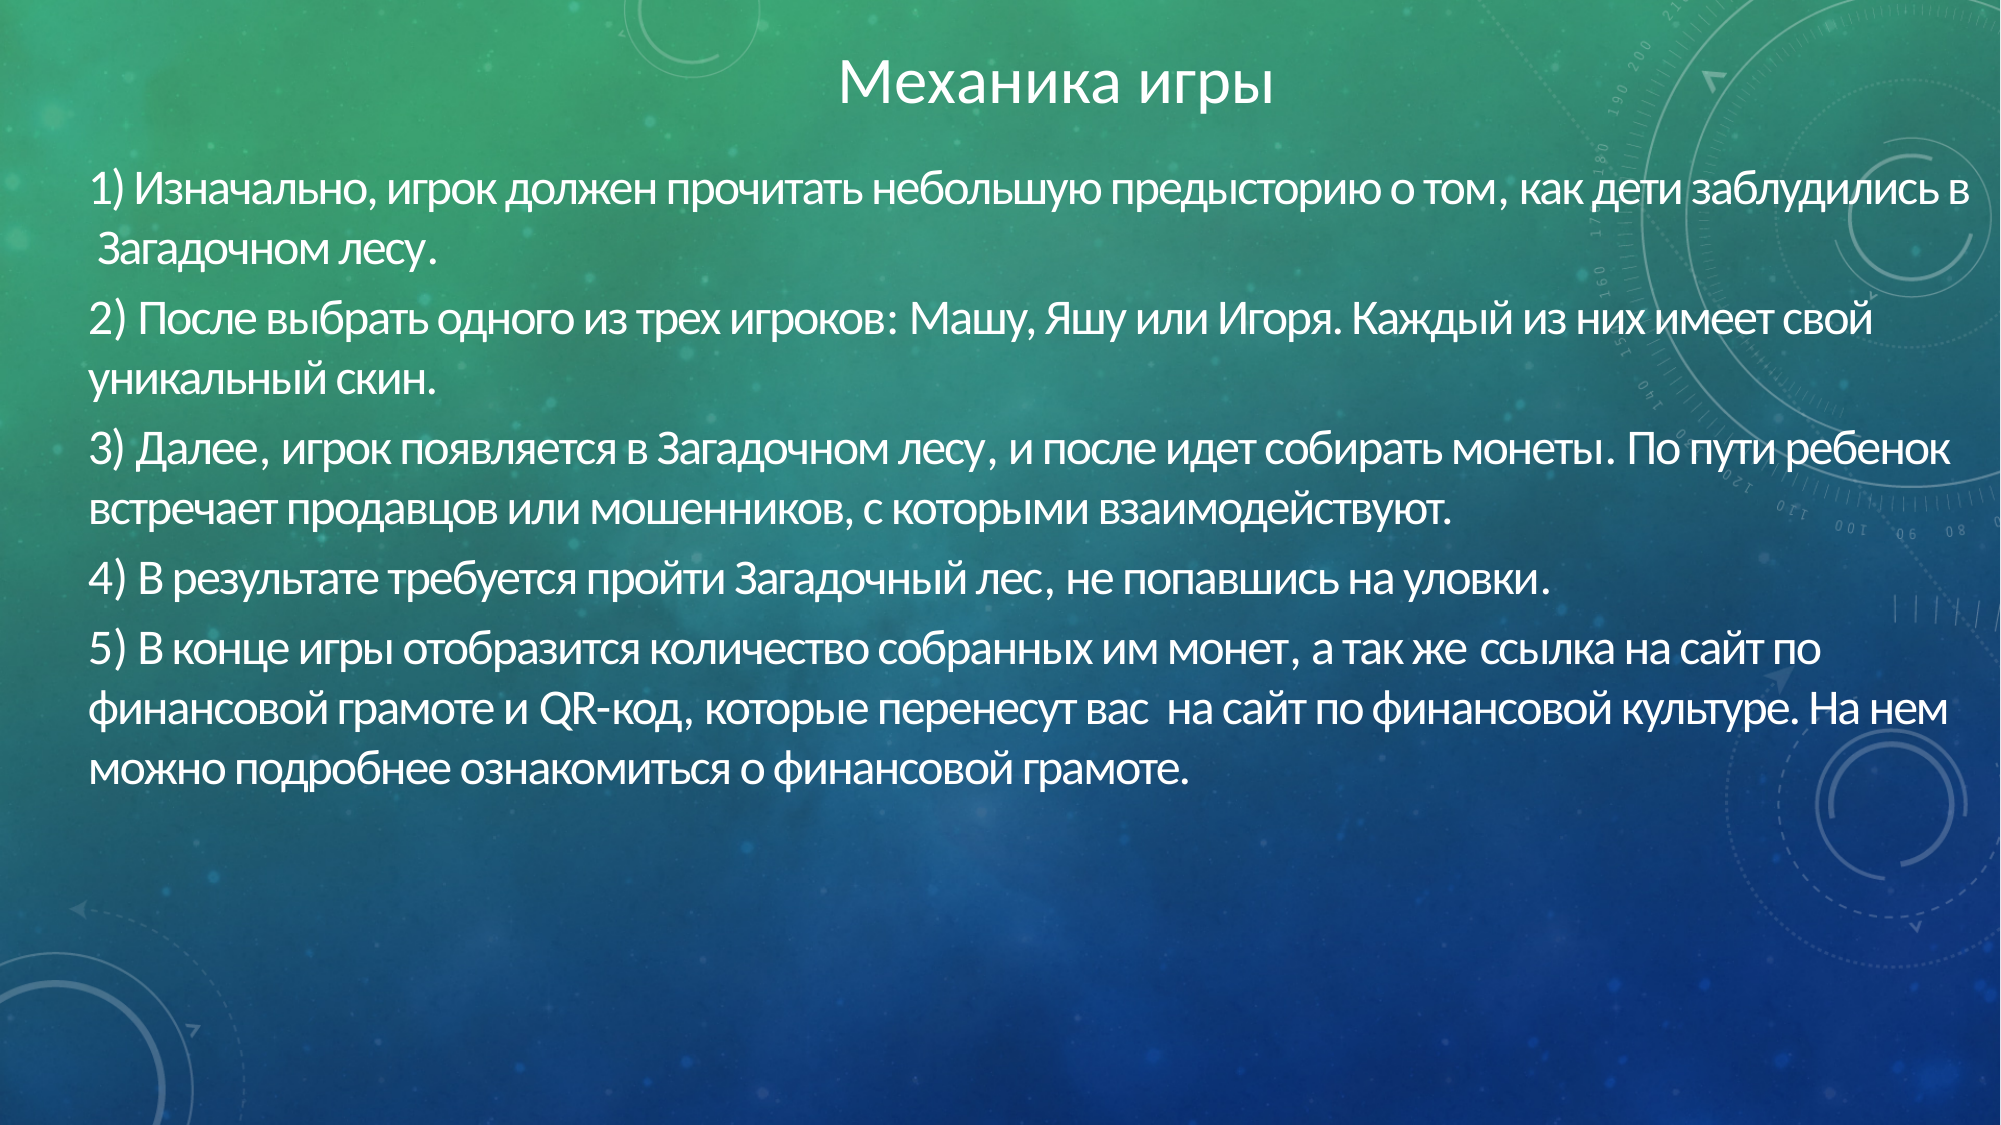

Механика игры
1) Изначально, игрок должен прочитать небольшую предысторию о том, как дети заблудились в   Загадочном лесу.
2) После выбрать одного из трех игроков: Машу, Яшу или Игоря. Каждый из них имеет свой уникальный скин.
3) Далее, игрок появляется в Загадочном лесу, и после идет собирать монеты. По пути ребенок встречает продавцов или мошенников, с которыми взаимодействуют.
4) В результате требуется пройти Загадочный лес, не попавшись на уловки.
5) В конце игры отобразится количество собранных им монет, а так же ссылка на сайт по финансовой грамоте и QR-код, которые перенесут вас  на сайт по финансовой культуре. На нем можно подробнее ознакомиться о финансовой грамоте.